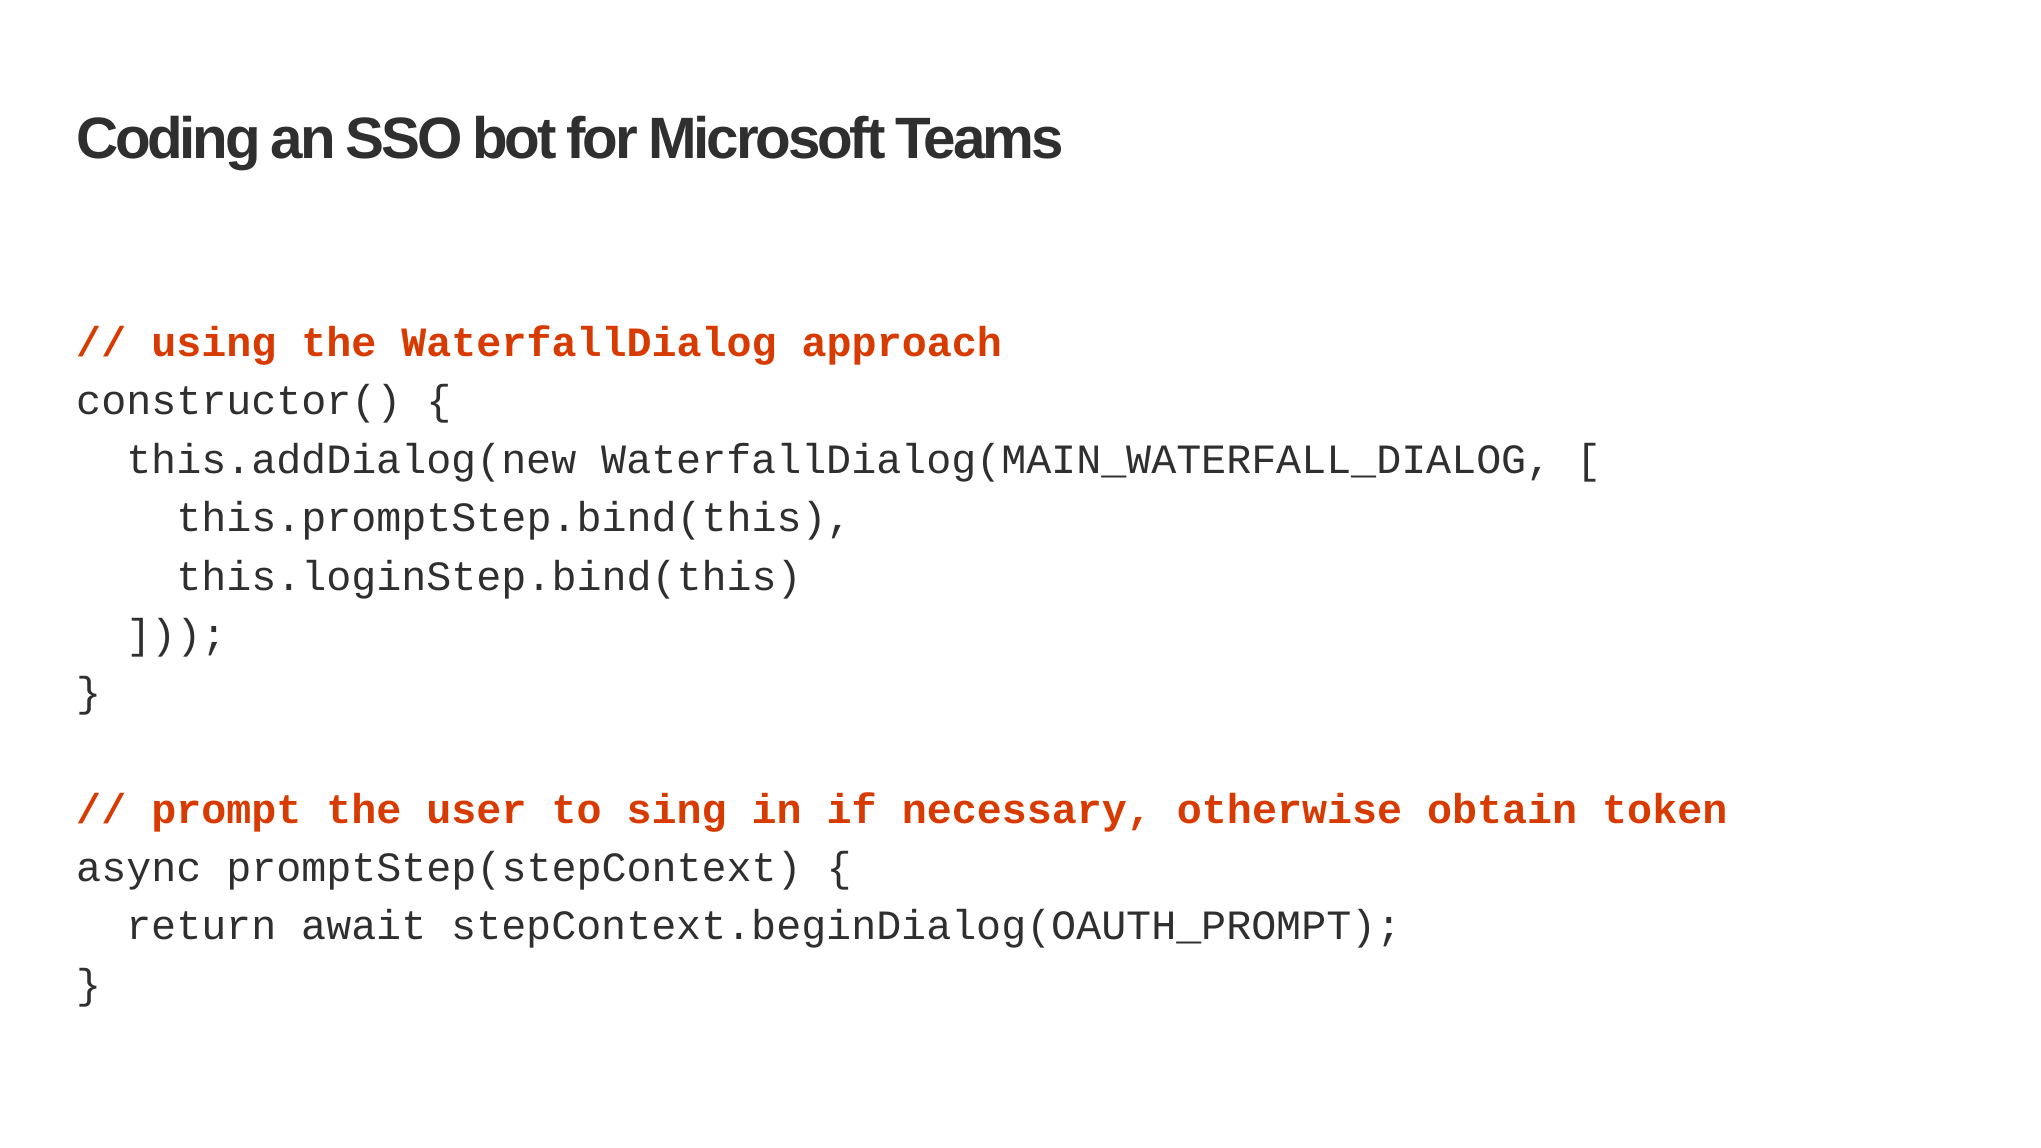

# Coding an SSO bot for Microsoft Teams
// using the WaterfallDialog approach
constructor() {
  this.addDialog(new WaterfallDialog(MAIN_WATERFALL_DIALOG, [
    this.promptStep.bind(this),
    this.loginStep.bind(this)
  ]));
}

// prompt the user to sing in if necessary, otherwise obtain token
async promptStep(stepContext) {
  return await stepContext.beginDialog(OAUTH_PROMPT);
}